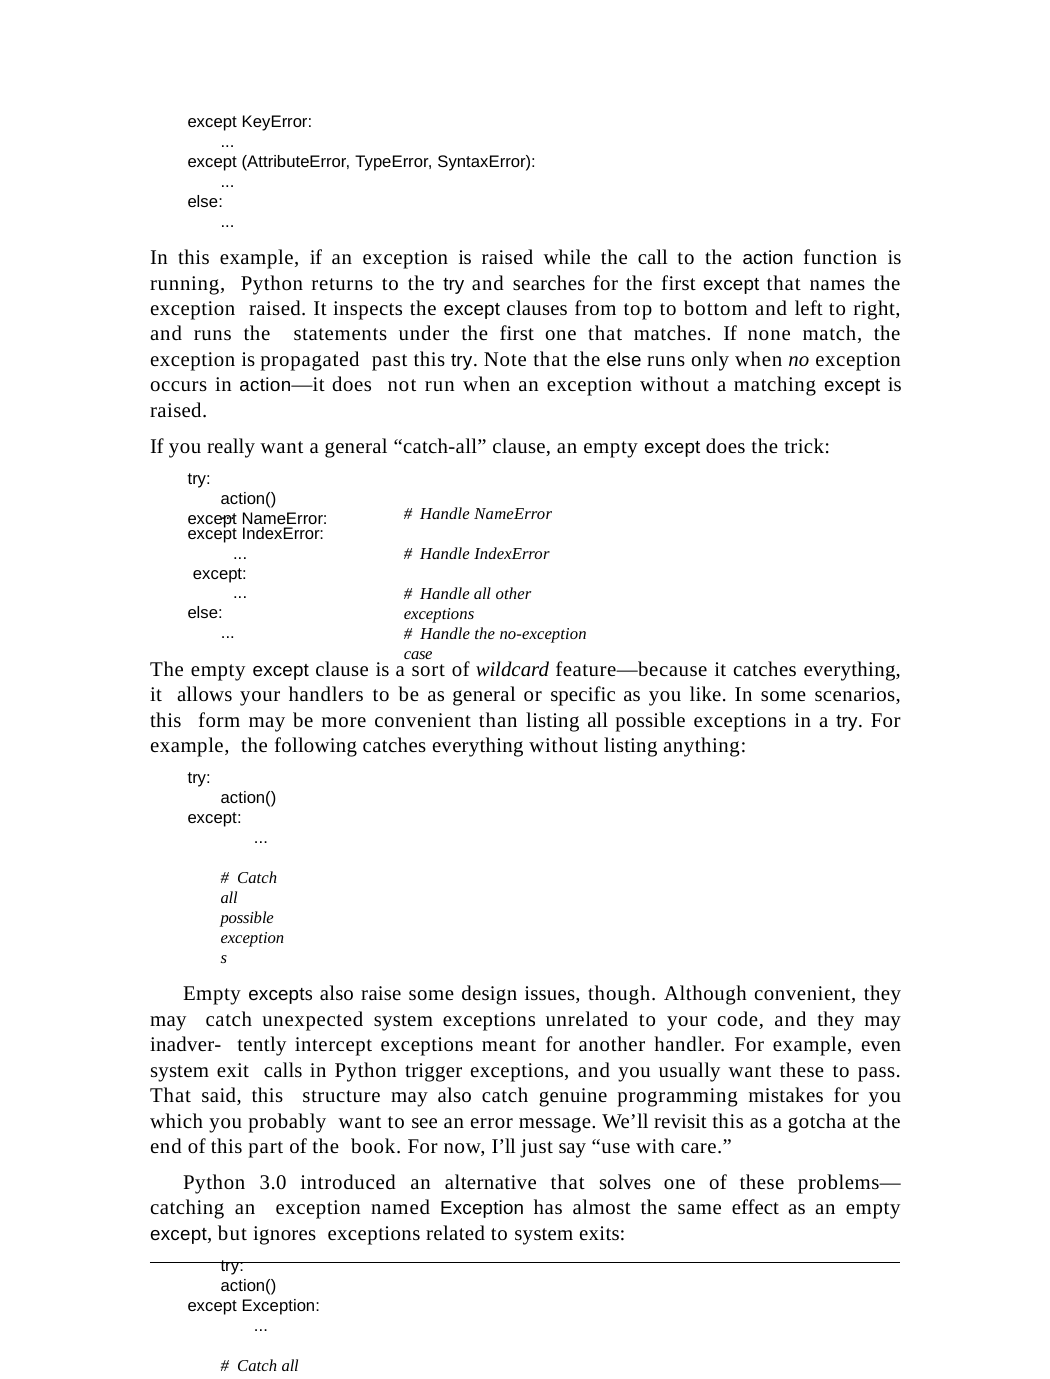

except KeyError:
...
except (AttributeError, TypeError, SyntaxError):
...
else:
...
In this example, if an exception is raised while the call to the action function is running,  Python returns to the try and searches for the first except that names the exception  raised. It inspects the except clauses from top to bottom and left to right, and runs the  statements under the first one that matches. If none match, the exception is propagated  past this try. Note that the else runs only when no exception occurs in action—it does  not run when an exception without a matching except is raised.
If you really want a general “catch-all” clause, an empty except does the trick:
try:
action()  except NameError:
...
except IndexError:
...
except:
...
else:
...
# Handle NameError
# Handle IndexError
# Handle all other exceptions
# Handle the no-exception case
The empty except clause is a sort of wildcard feature—because it catches everything, it  allows your handlers to be as general or specific as you like. In some scenarios, this  form may be more convenient than listing all possible exceptions in a try. For example,  the following catches everything without listing anything:
try:
action()  except:
...	# Catch all possible exceptions
Empty excepts also raise some design issues, though. Although convenient, they may  catch unexpected system exceptions unrelated to your code, and they may inadver-  tently intercept exceptions meant for another handler. For example, even system exit  calls in Python trigger exceptions, and you usually want these to pass. That said, this  structure may also catch genuine programming mistakes for you which you probably  want to see an error message. We’ll revisit this as a gotcha at the end of this part of the  book. For now, I’ll just say “use with care.”
Python 3.0 introduced an alternative that solves one of these problems—catching an  exception named Exception has almost the same effect as an empty except, but ignores  exceptions related to system exits:
try:
action()  except Exception:
...	# Catch all possible exceptions, except exits

838  |  Chapter 33:  Exception Coding Details